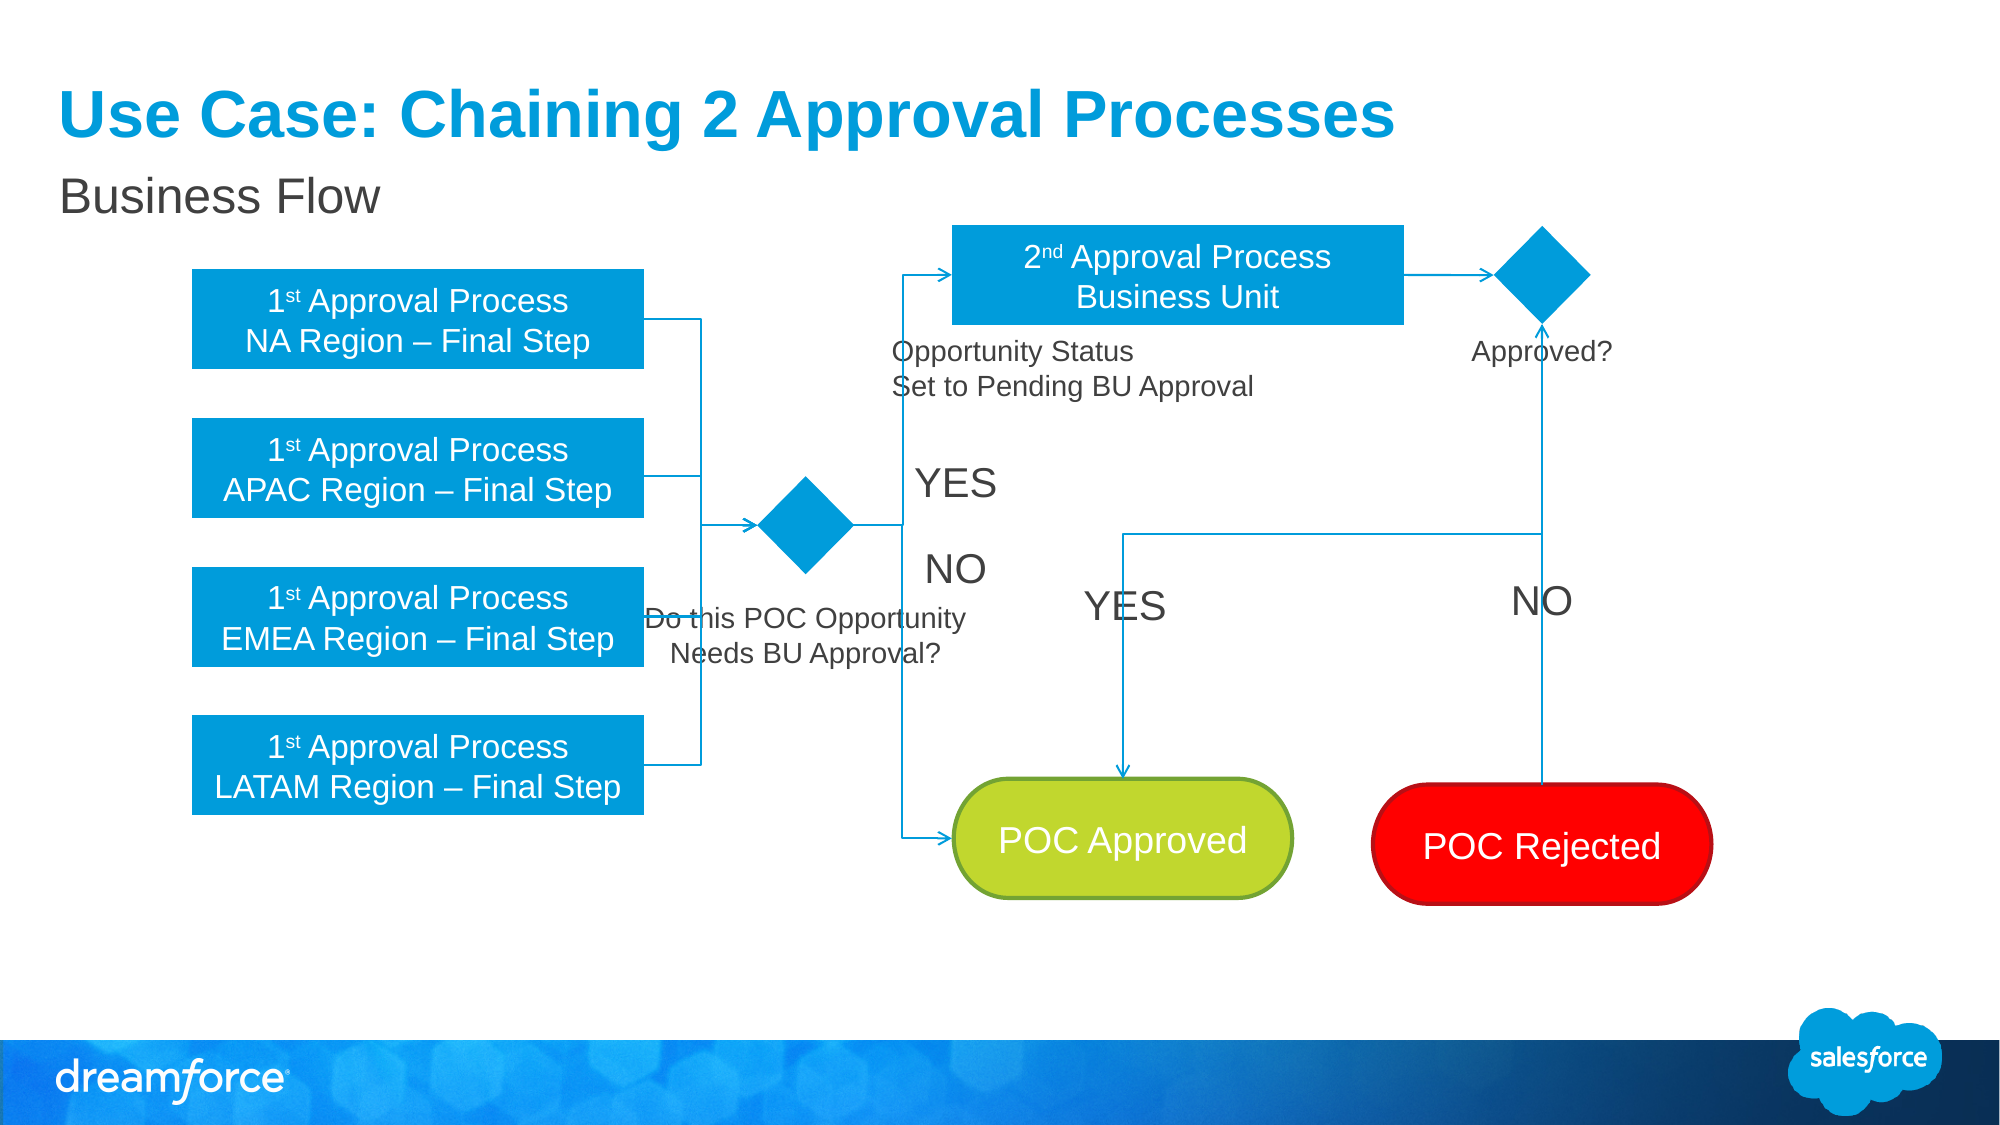

Use Case: Chaining 2 Approval Processes
Business Flow
2nd Approval Process
Business Unit

1st Approval Process
NA Region – Final Step

Approved?
Opportunity Status
Set to Pending BU Approval

1st Approval Process
APAC Region – Final Step
YES

NO

NO
1st Approval Process
EMEA Region – Final Step
YES
Do this POC Opportunity
Needs BU Approval?
1st Approval Process
LATAM Region – Final Step
POC Approved
POC Rejected